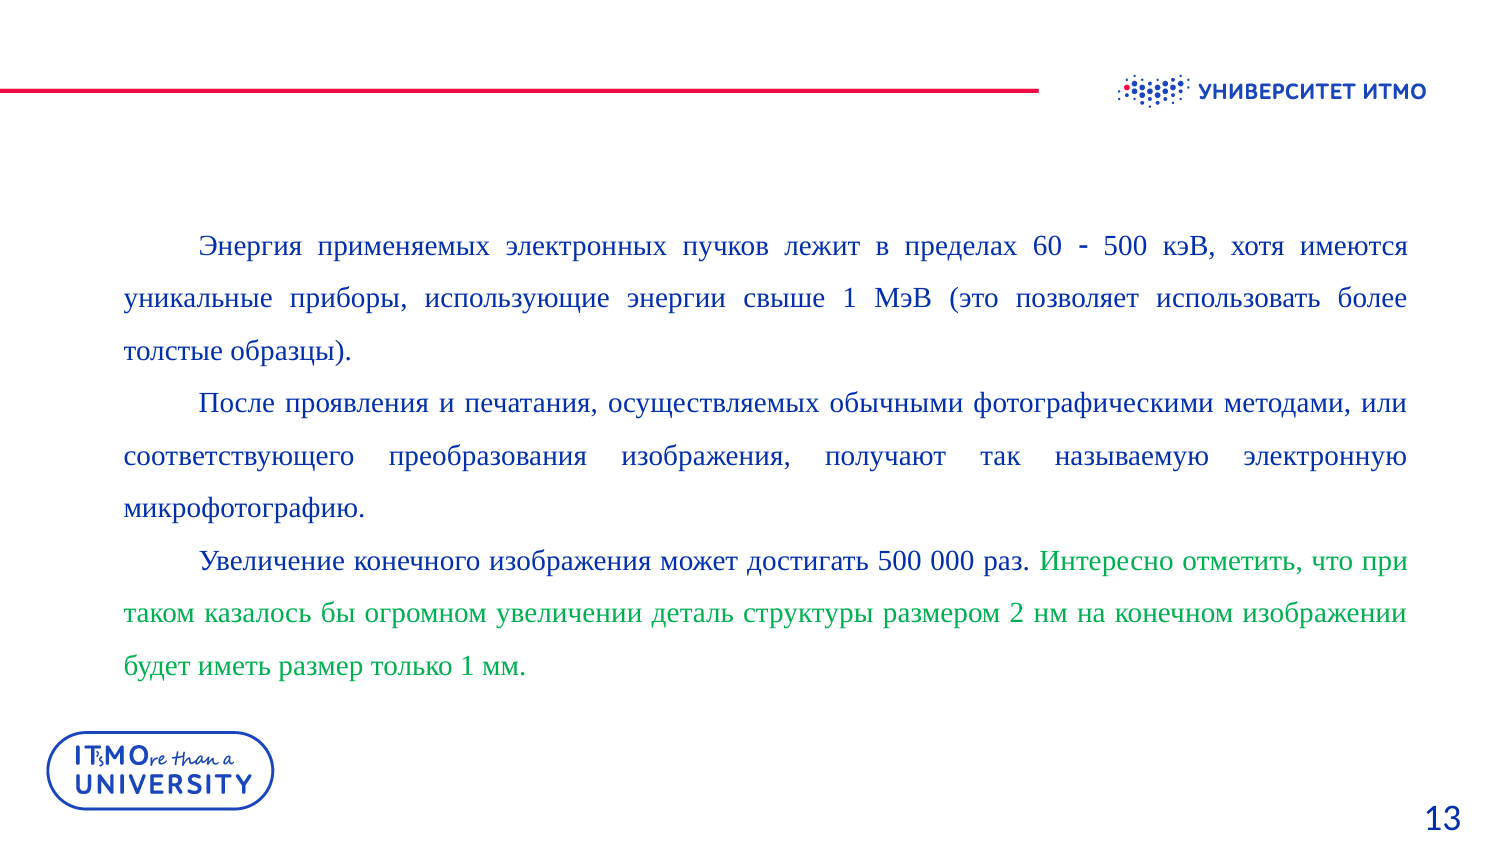

Энергия применяемых электронных пучков лежит в пределах 60 − 500 кэВ, хотя имеются уникальные приборы, использующие энергии свыше 1 МэВ (это позволяет использовать более толстые образцы).
После проявления и печатания, осуществляемых обычными фотографическими методами, или соответствующего преобразования изображения, получают так называемую электронную микрофотографию.
Увеличение конечного изображения может достигать 500 000 раз. Интересно отметить, что при таком казалось бы огромном увеличении деталь структуры размером 2 нм на конечном изображении будет иметь размер только 1 мм.
13